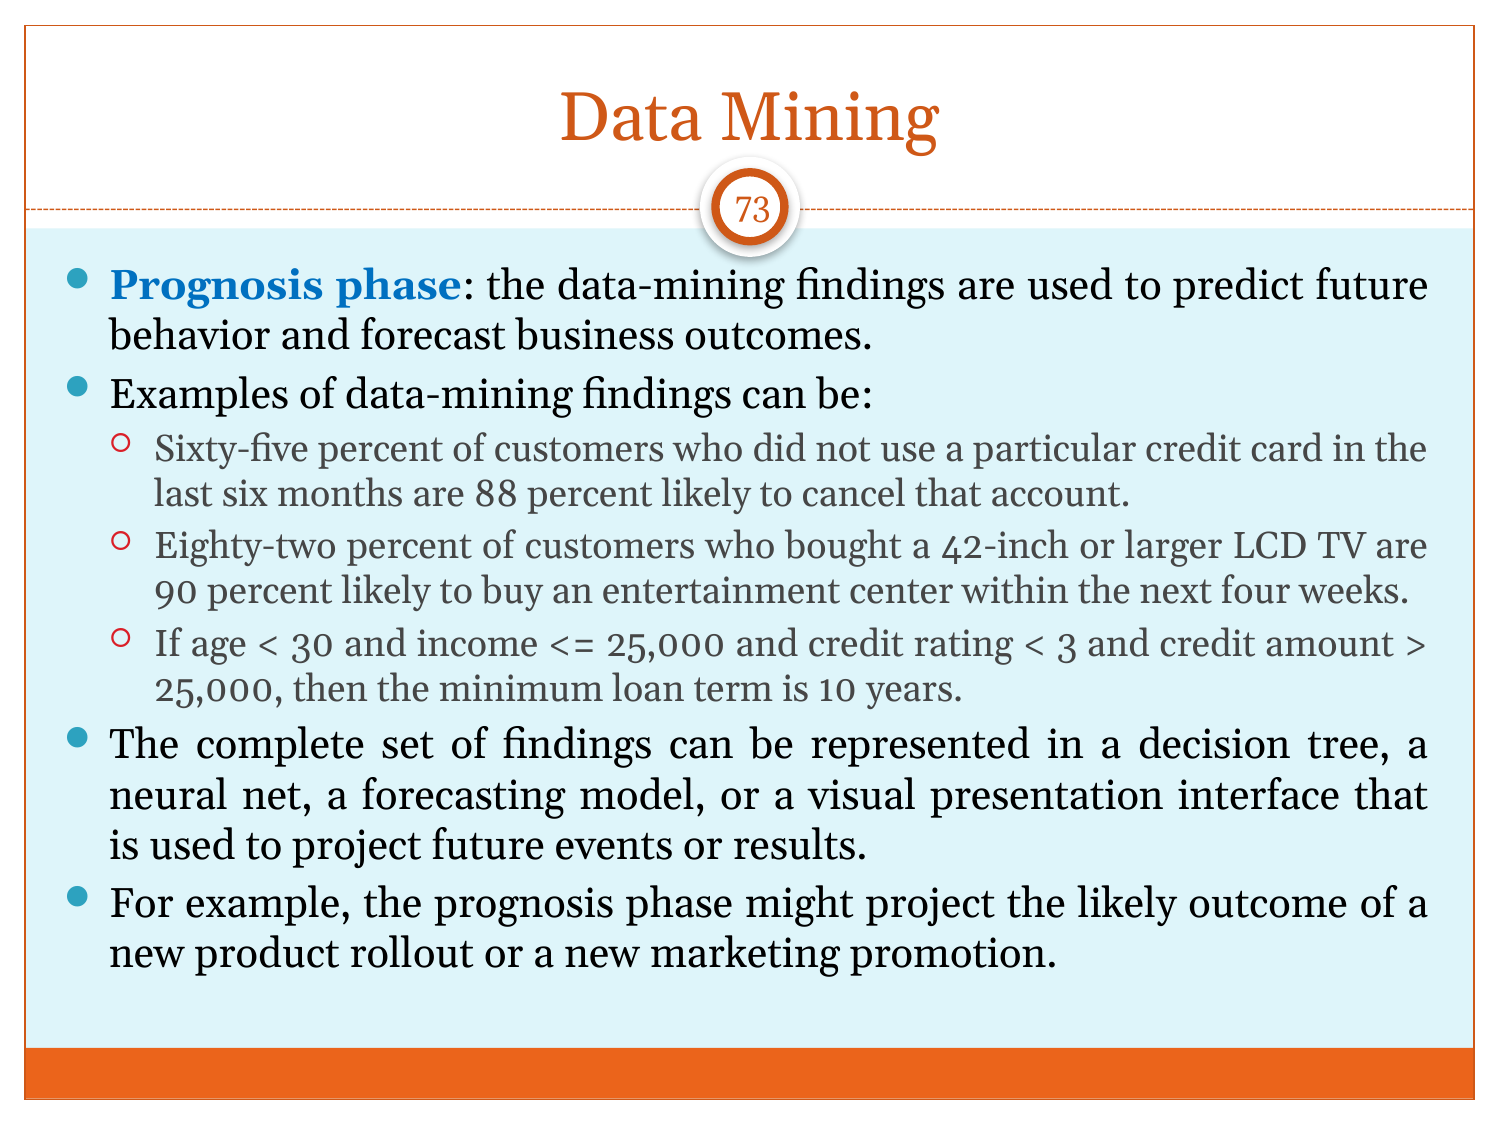

# Data Mining
73
Prognosis phase: the data-mining findings are used to predict future behavior and forecast business outcomes.
Examples of data-mining findings can be:
Sixty-five percent of customers who did not use a particular credit card in the last six months are 88 percent likely to cancel that account.
Eighty-two percent of customers who bought a 42-inch or larger LCD TV are 90 percent likely to buy an entertainment center within the next four weeks.
If age < 30 and income <= 25,000 and credit rating < 3 and credit amount > 25,000, then the minimum loan term is 10 years.
The complete set of findings can be represented in a decision tree, a neural net, a forecasting model, or a visual presentation interface that is used to project future events or results.
For example, the prognosis phase might project the likely outcome of a new product rollout or a new marketing promotion.